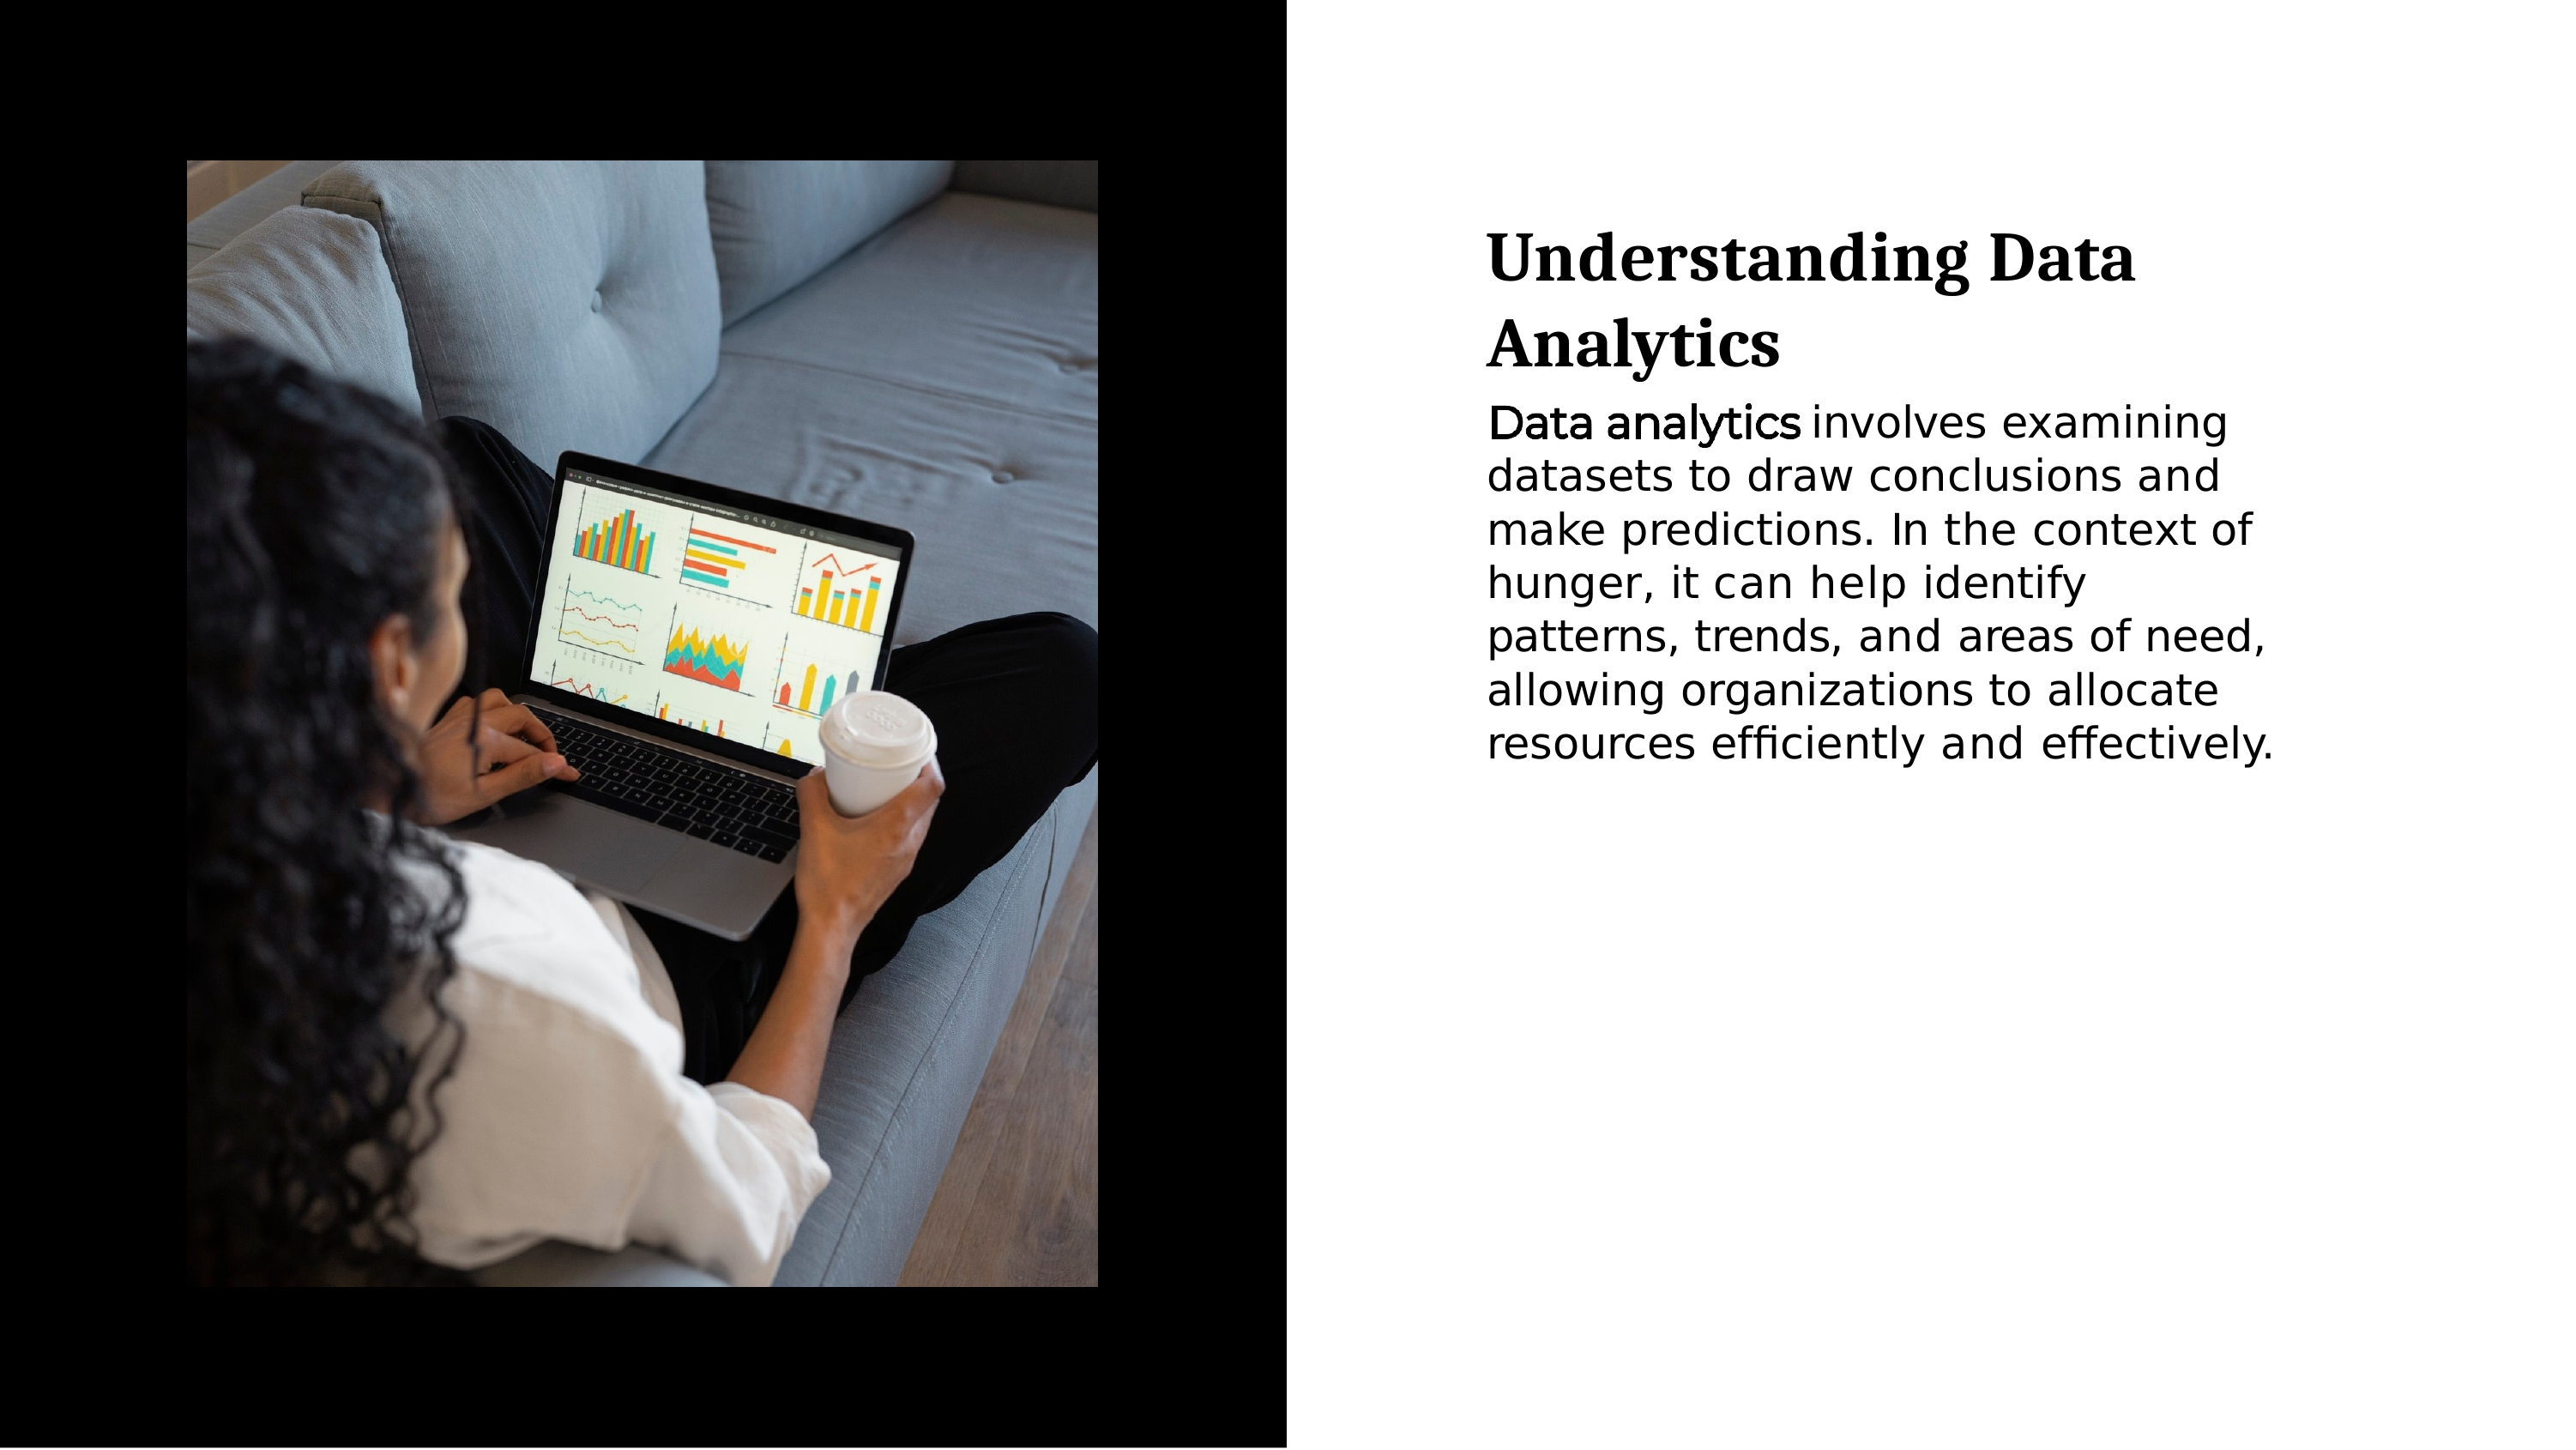

# Understanding Data Analytics
involves examining datasets to draw conclusions and make predictions. In the context of hunger, it can help identify patterns, trends, and areas of need, allowing organizations to allocate resources efﬁciently and effectively.